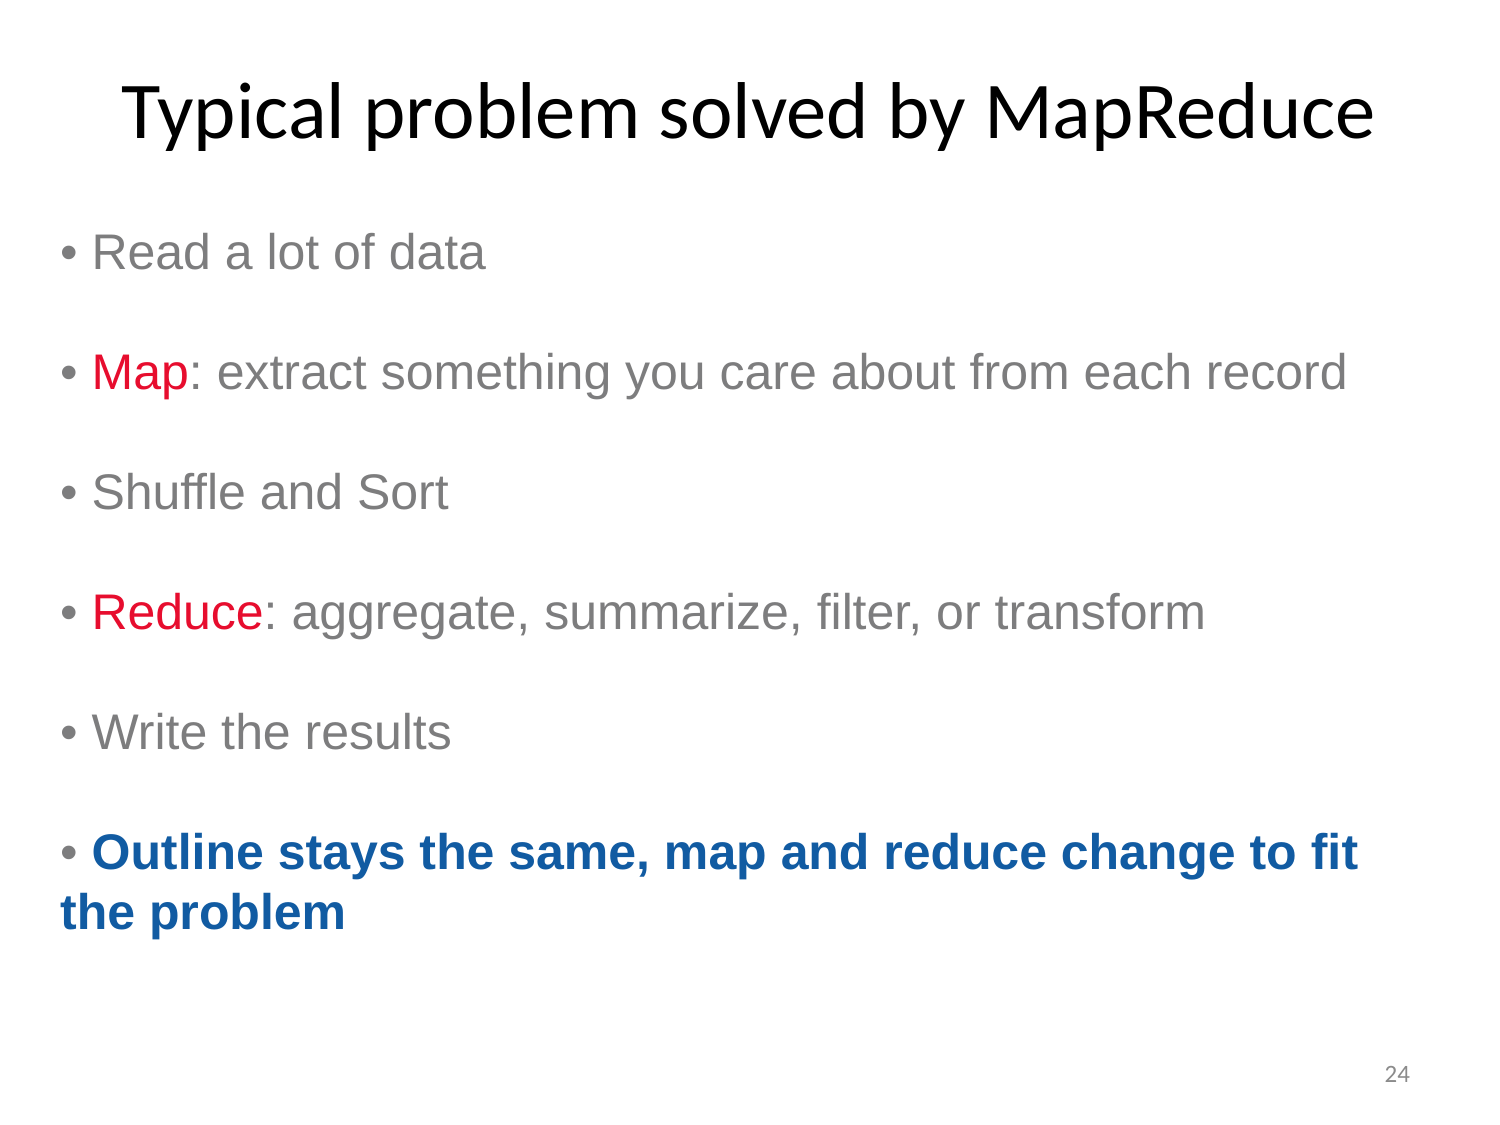

# Typical problem solved by MapReduce
• Read a lot of data

• Map: extract something you care about from each record

• Shuffle and Sort

• Reduce: aggregate, summarize, filter, or transform

• Write the results

• Outline stays the same, map and reduce change to fit the problem
24